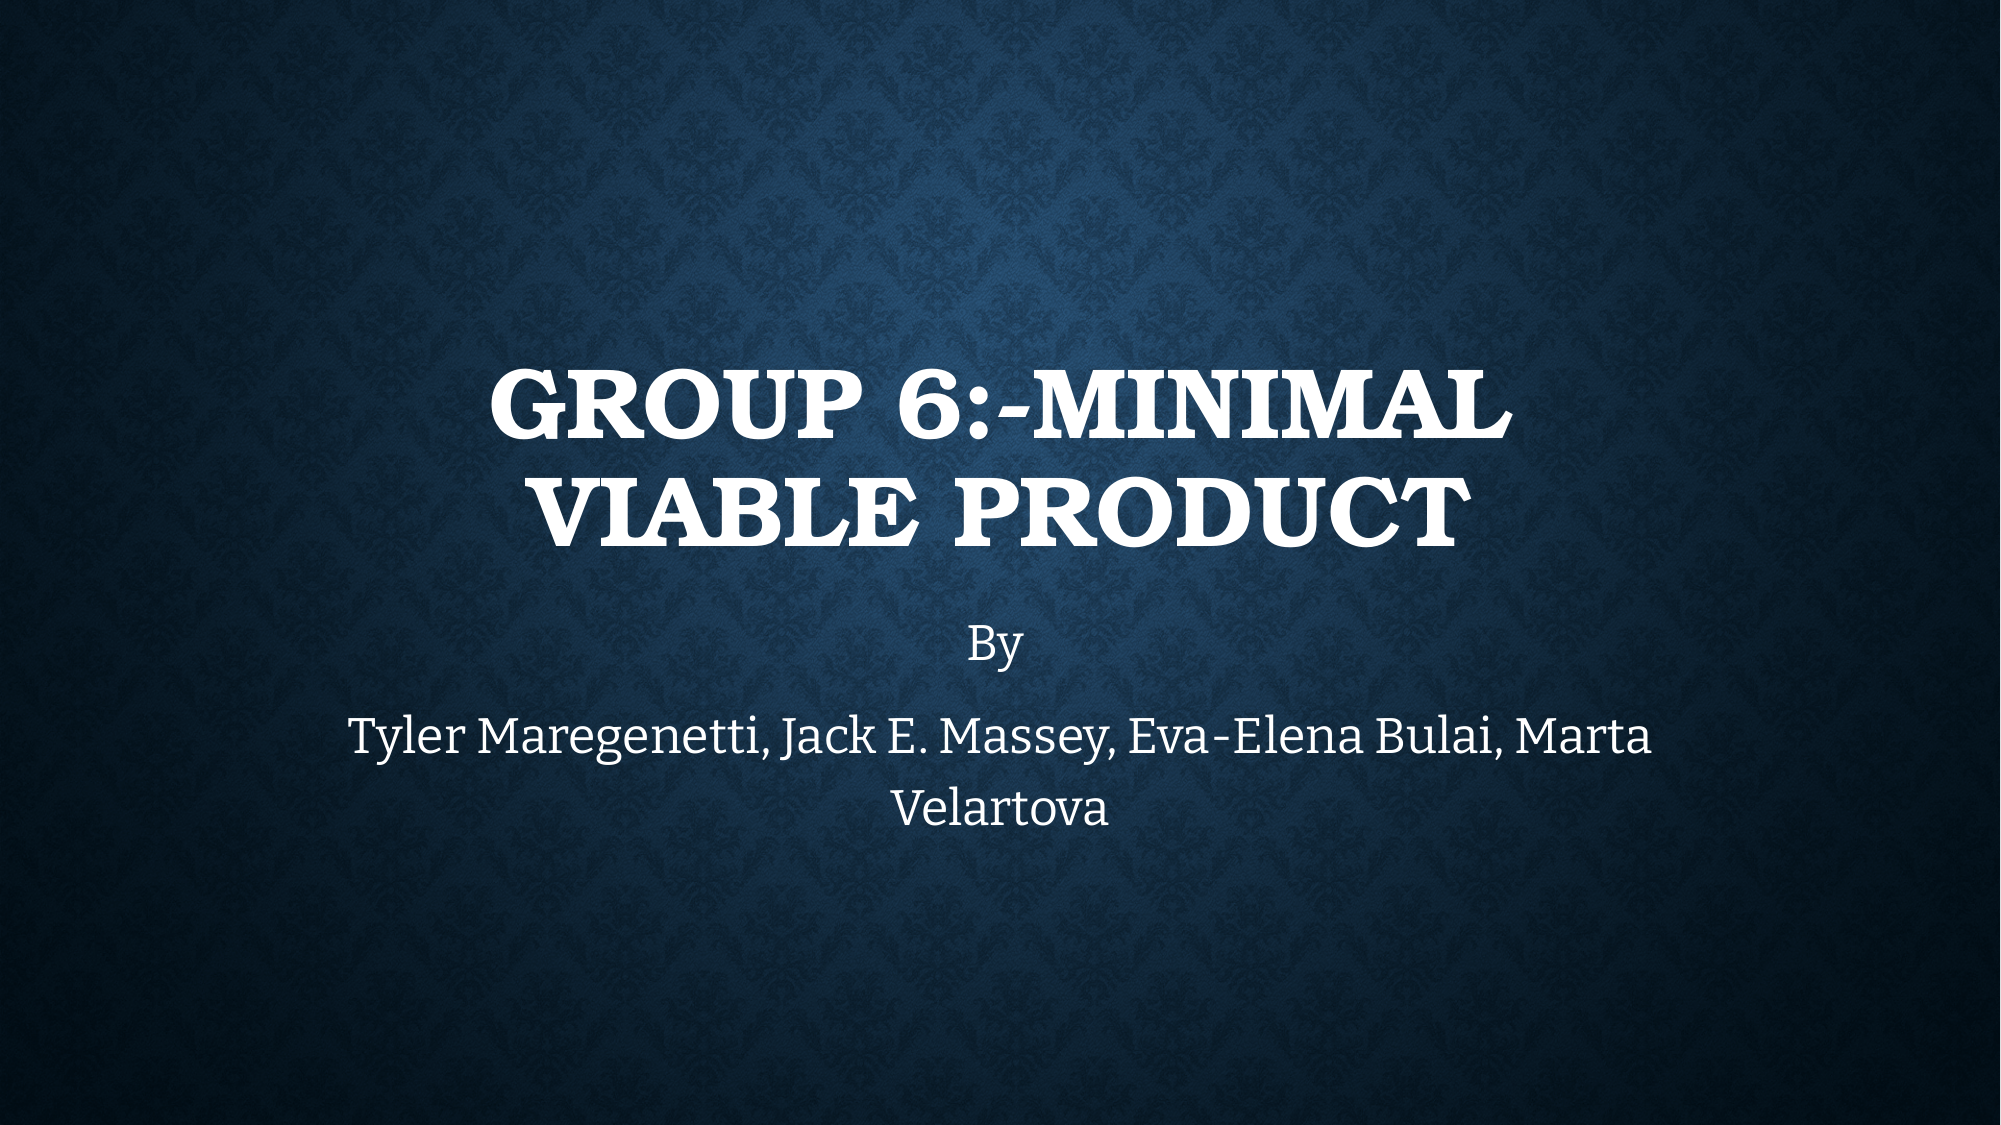

# Group 6:-Minimal Viable Product
By
Tyler Maregenetti, Jack E. Massey, Eva-Elena Bulai, Marta Velartova